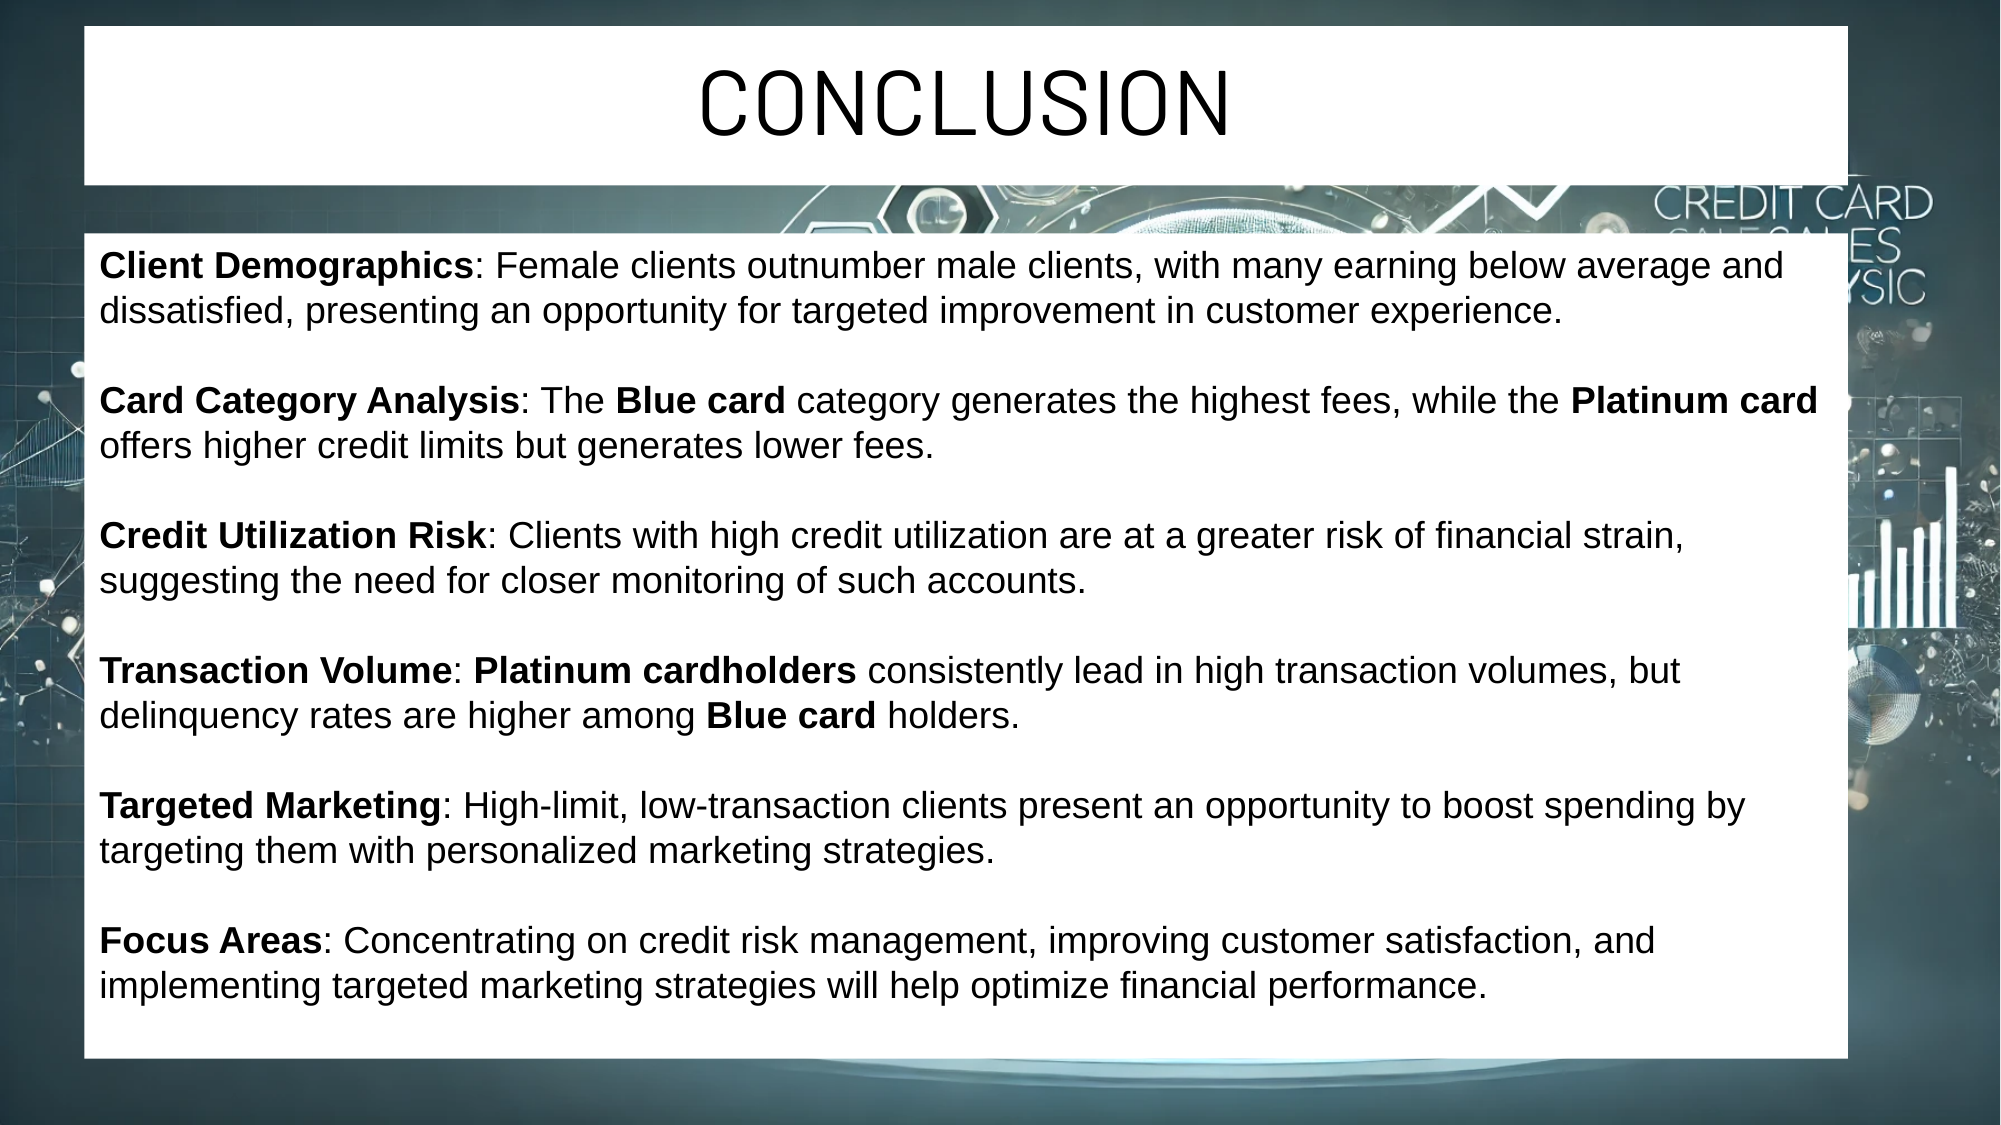

# CONCLUSION
Client Demographics: Female clients outnumber male clients, with many earning below average and dissatisfied, presenting an opportunity for targeted improvement in customer experience.

Card Category Analysis: The Blue card category generates the highest fees, while the Platinum card offers higher credit limits but generates lower fees.

Credit Utilization Risk: Clients with high credit utilization are at a greater risk of financial strain, suggesting the need for closer monitoring of such accounts.

Transaction Volume: Platinum cardholders consistently lead in high transaction volumes, but delinquency rates are higher among Blue card holders.

Targeted Marketing: High-limit, low-transaction clients present an opportunity to boost spending by targeting them with personalized marketing strategies.

Focus Areas: Concentrating on credit risk management, improving customer satisfaction, and implementing targeted marketing strategies will help optimize financial performance.